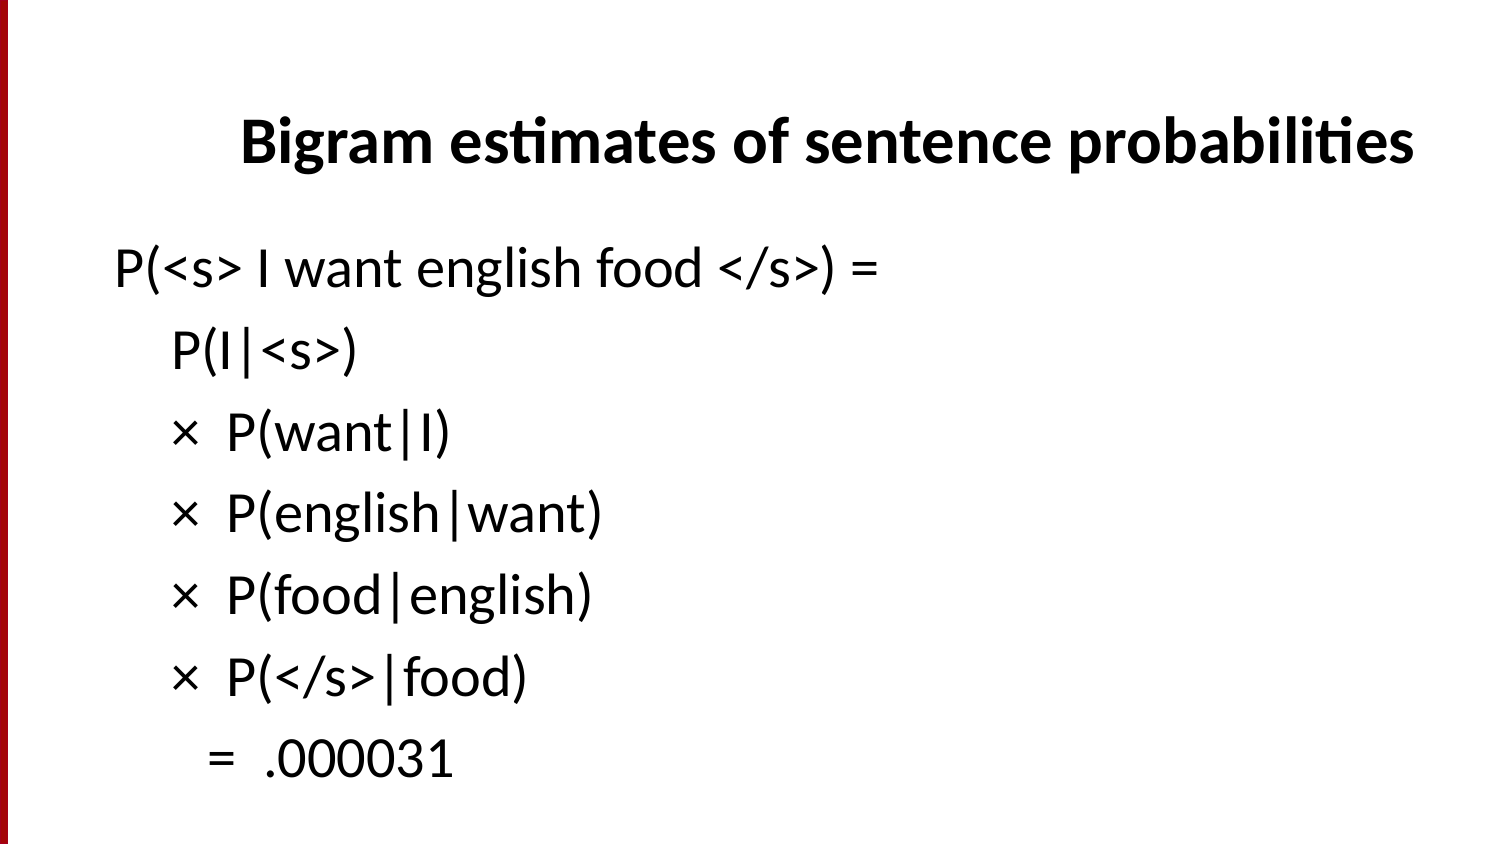

# Bigram estimates of sentence probabilities
P(<s> I want english food </s>) =
	P(I|<s>)
 	×  P(want|I)
	×  P(english|want)
	×  P(food|english)
	×  P(</s>|food)
       =  .000031